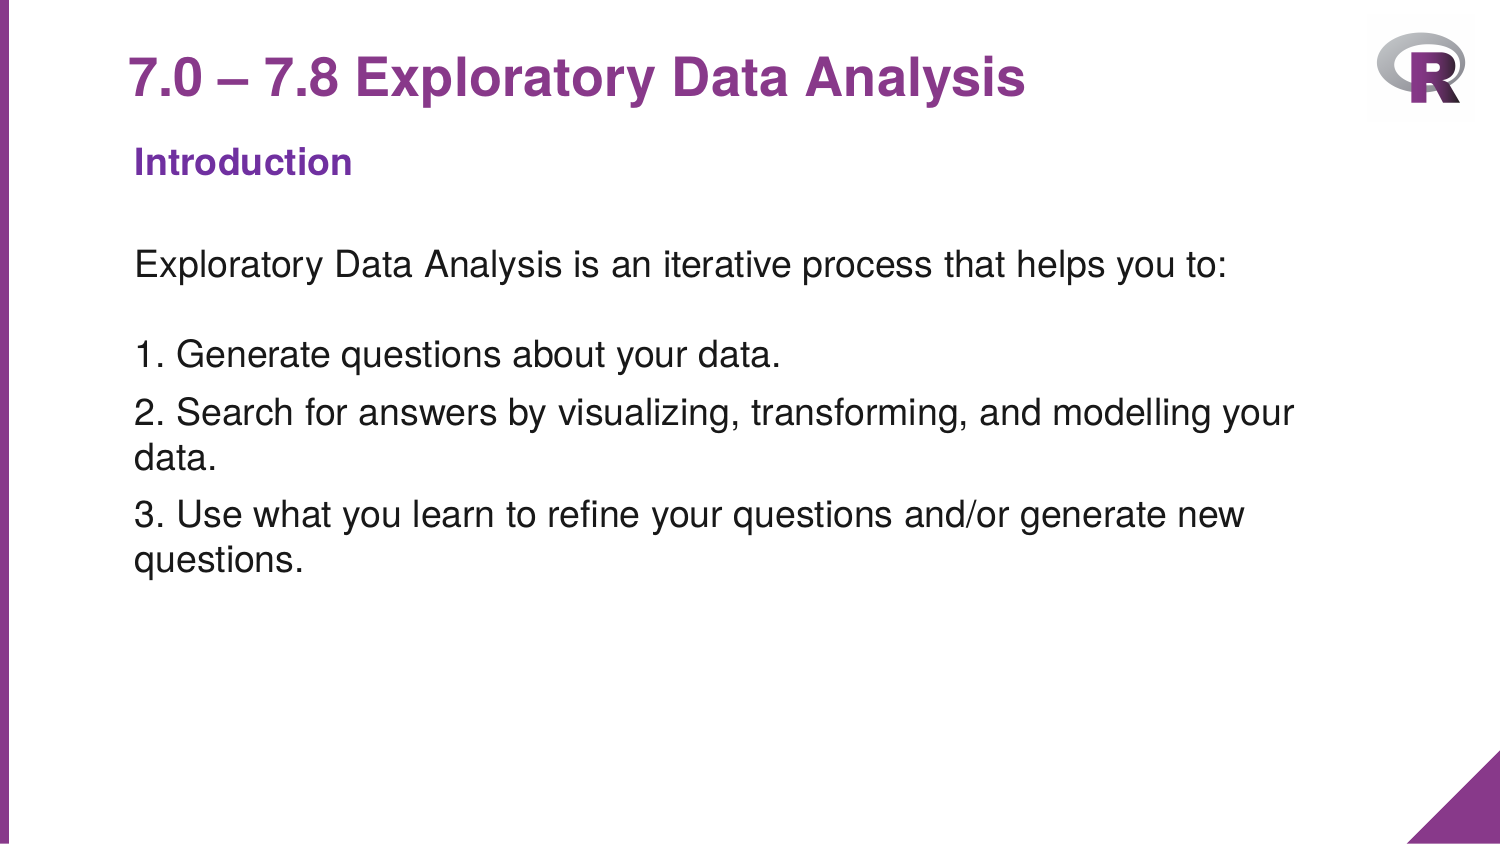

# 7.0 – 7.8 Exploratory Data Analysis
Introduction
Exploratory Data Analysis is an iterative process that helps you to:
1. Generate questions about your data.
2. Search for answers by visualizing, transforming, and modelling your data.
3. Use what you learn to refine your questions and/or generate new questions.